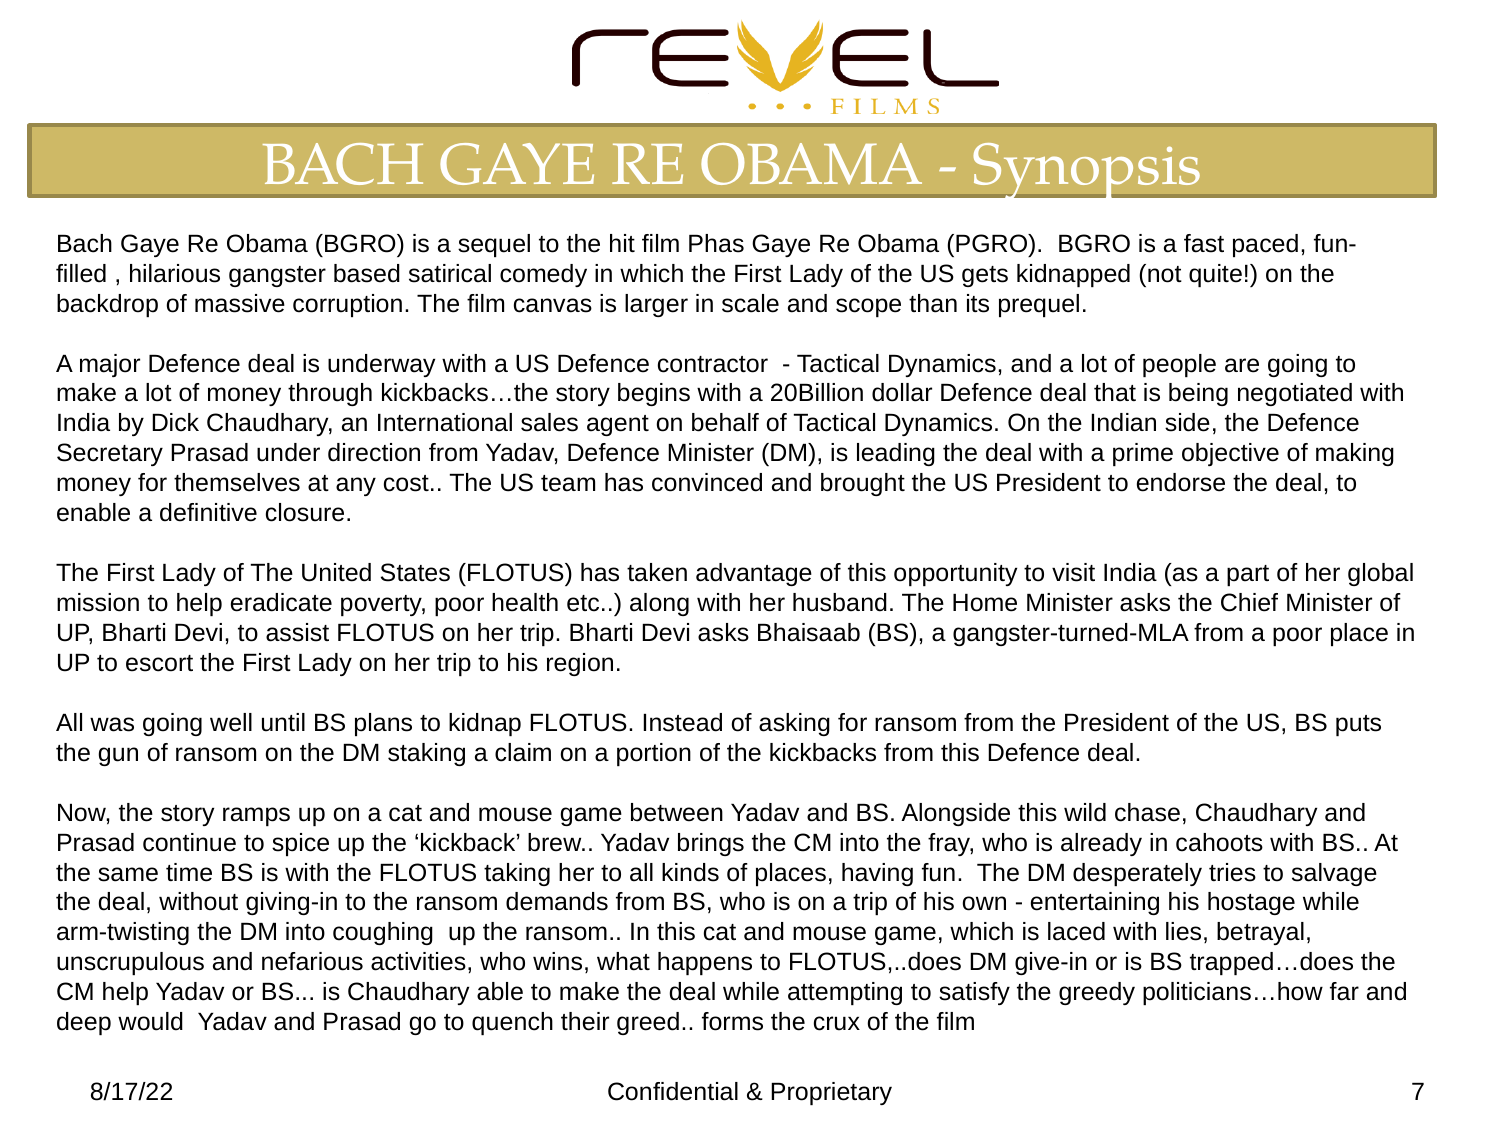

BACH GAYE RE OBAMA - Synopsis
Bach Gaye Re Obama (BGRO) is a sequel to the hit film Phas Gaye Re Obama (PGRO).  BGRO is a fast paced, fun-filled , hilarious gangster based satirical comedy in which the First Lady of the US gets kidnapped (not quite!) on the backdrop of massive corruption. The film canvas is larger in scale and scope than its prequel.

A major Defence deal is underway with a US Defence contractor  - Tactical Dynamics, and a lot of people are going to make a lot of money through kickbacks…the story begins with a 20Billion dollar Defence deal that is being negotiated with India by Dick Chaudhary, an International sales agent on behalf of Tactical Dynamics. On the Indian side, the Defence Secretary Prasad under direction from Yadav, Defence Minister (DM), is leading the deal with a prime objective of making money for themselves at any cost.. The US team has convinced and brought the US President to endorse the deal, to enable a definitive closure.

The First Lady of The United States (FLOTUS) has taken advantage of this opportunity to visit India (as a part of her global mission to help eradicate poverty, poor health etc..) along with her husband. The Home Minister asks the Chief Minister of UP, Bharti Devi, to assist FLOTUS on her trip. Bharti Devi asks Bhaisaab (BS), a gangster-turned-MLA from a poor place in UP to escort the First Lady on her trip to his region.

All was going well until BS plans to kidnap FLOTUS. Instead of asking for ransom from the President of the US, BS puts the gun of ransom on the DM staking a claim on a portion of the kickbacks from this Defence deal.

Now, the story ramps up on a cat and mouse game between Yadav and BS. Alongside this wild chase, Chaudhary and Prasad continue to spice up the ‘kickback’ brew.. Yadav brings the CM into the fray, who is already in cahoots with BS.. At the same time BS is with the FLOTUS taking her to all kinds of places, having fun.  The DM desperately tries to salvage the deal, without giving-in to the ransom demands from BS, who is on a trip of his own - entertaining his hostage while arm-twisting the DM into coughing  up the ransom.. In this cat and mouse game, which is laced with lies, betrayal, unscrupulous and nefarious activities, who wins, what happens to FLOTUS,..does DM give-in or is BS trapped…does the CM help Yadav or BS... is Chaudhary able to make the deal while attempting to satisfy the greedy politicians…how far and deep would  Yadav and Prasad go to quench their greed.. forms the crux of the film

8/17/22
Confidential & Proprietary
7